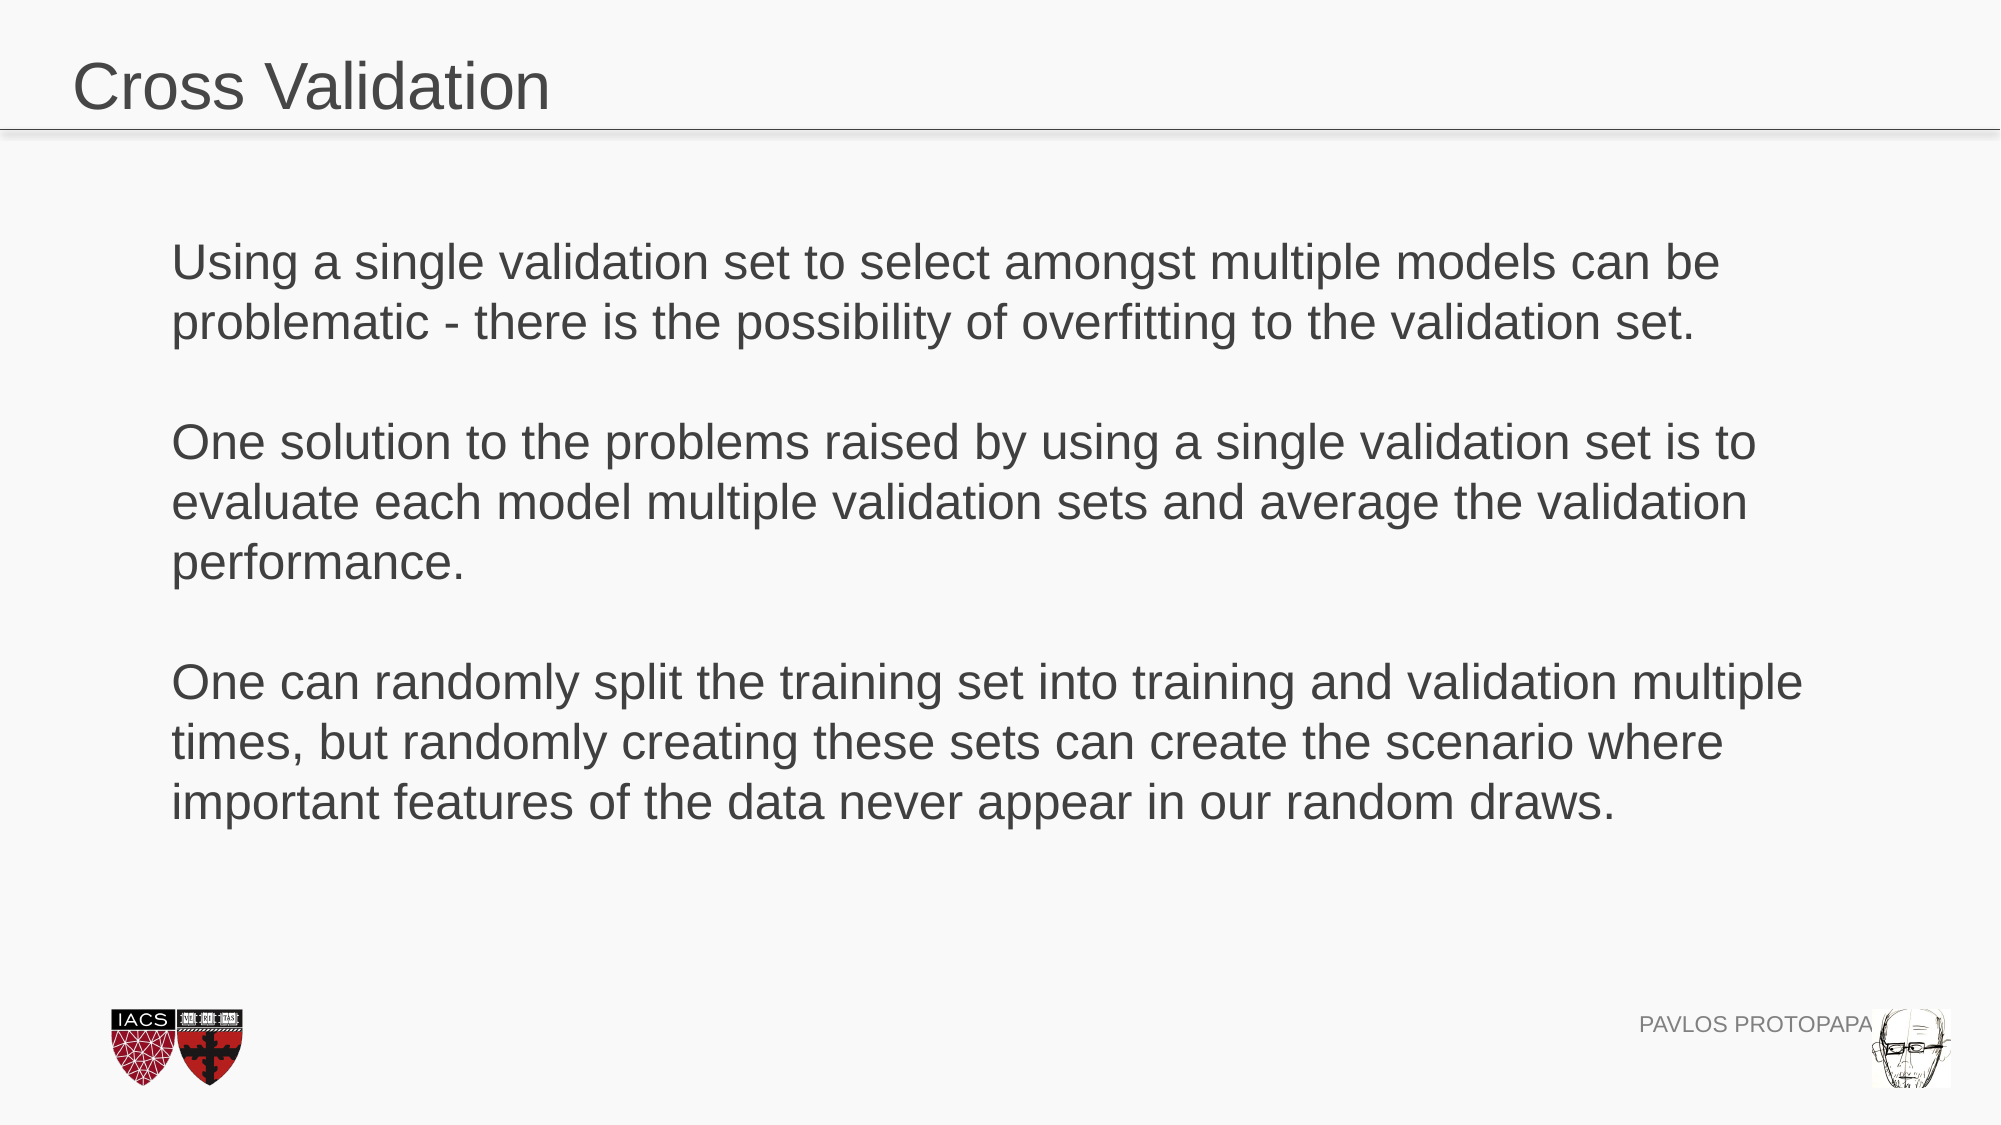

# Cross Validation
Using a single validation set to select amongst multiple models can be problematic - there is the possibility of overfitting to the validation set.

One solution to the problems raised by using a single validation set is to evaluate each model multiple validation sets and average the validation performance.

One can randomly split the training set into training and validation multiple times, but randomly creating these sets can create the scenario where important features of the data never appear in our random draws.